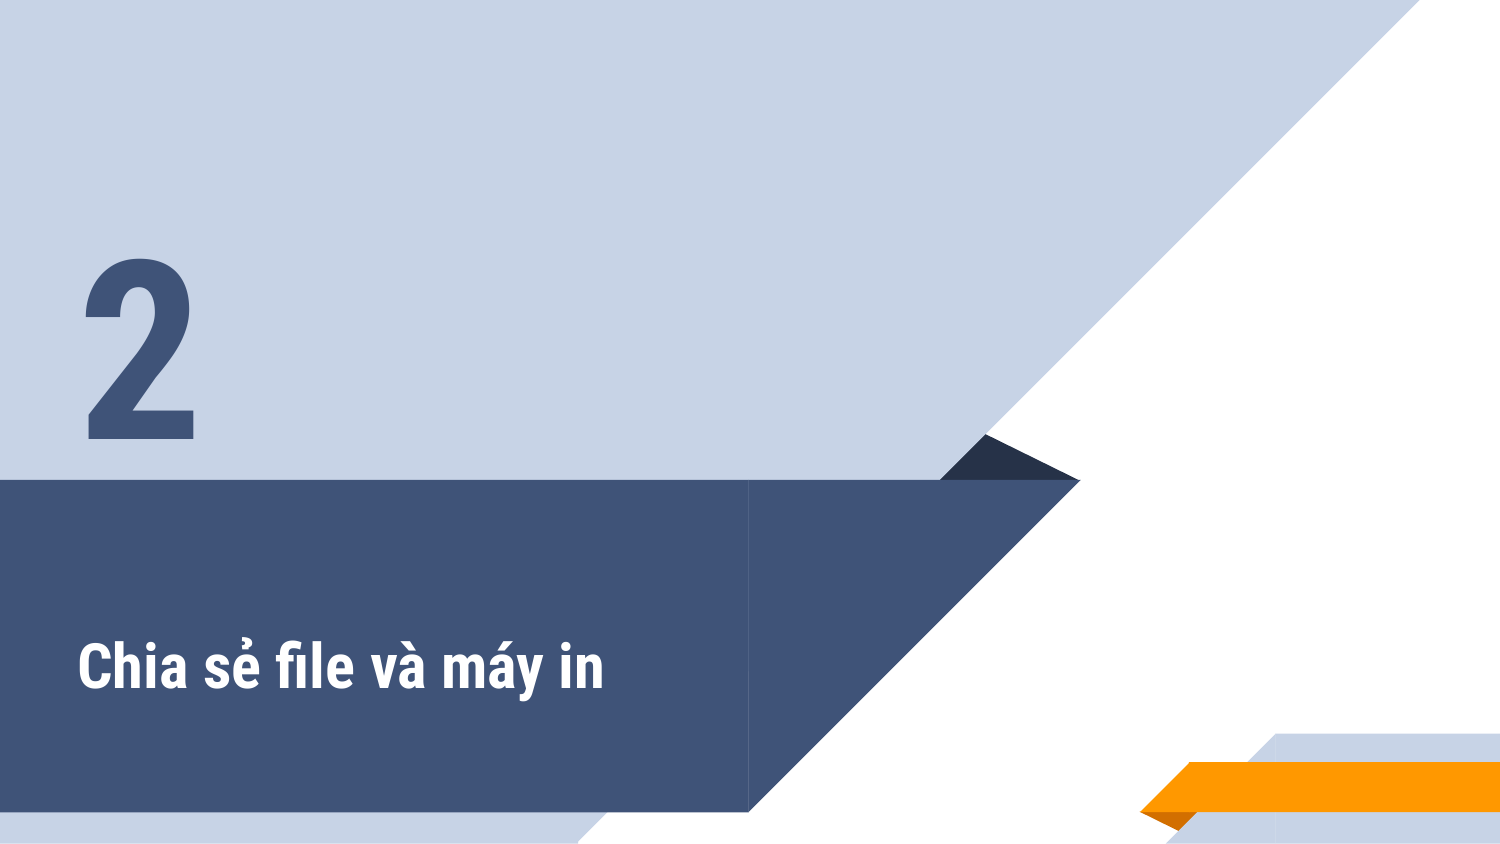

2
# Chia sẻ file và máy in